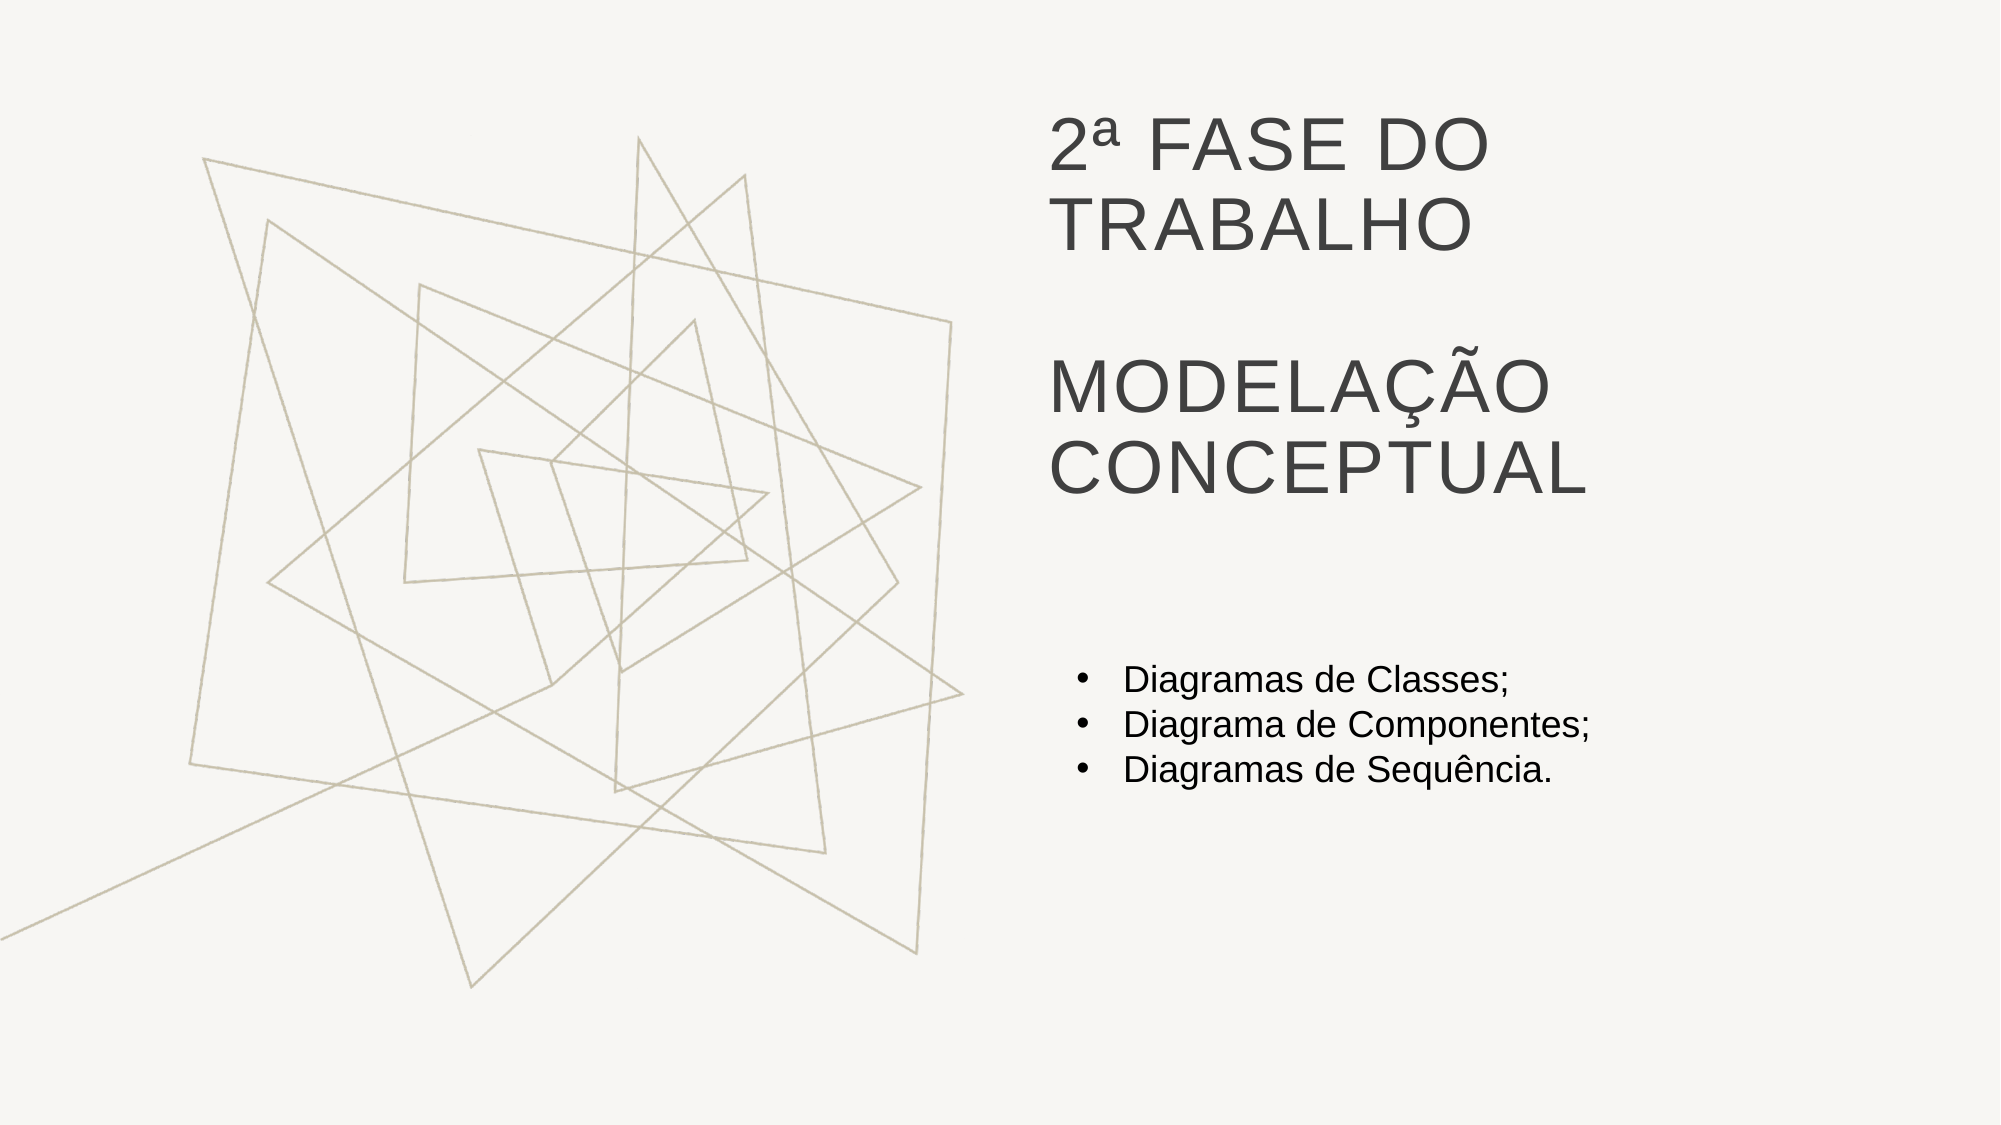

# 2ª Fase do Trabalho Modelação conceptual
Diagramas de Classes;
Diagrama de Componentes;
Diagramas de Sequência.